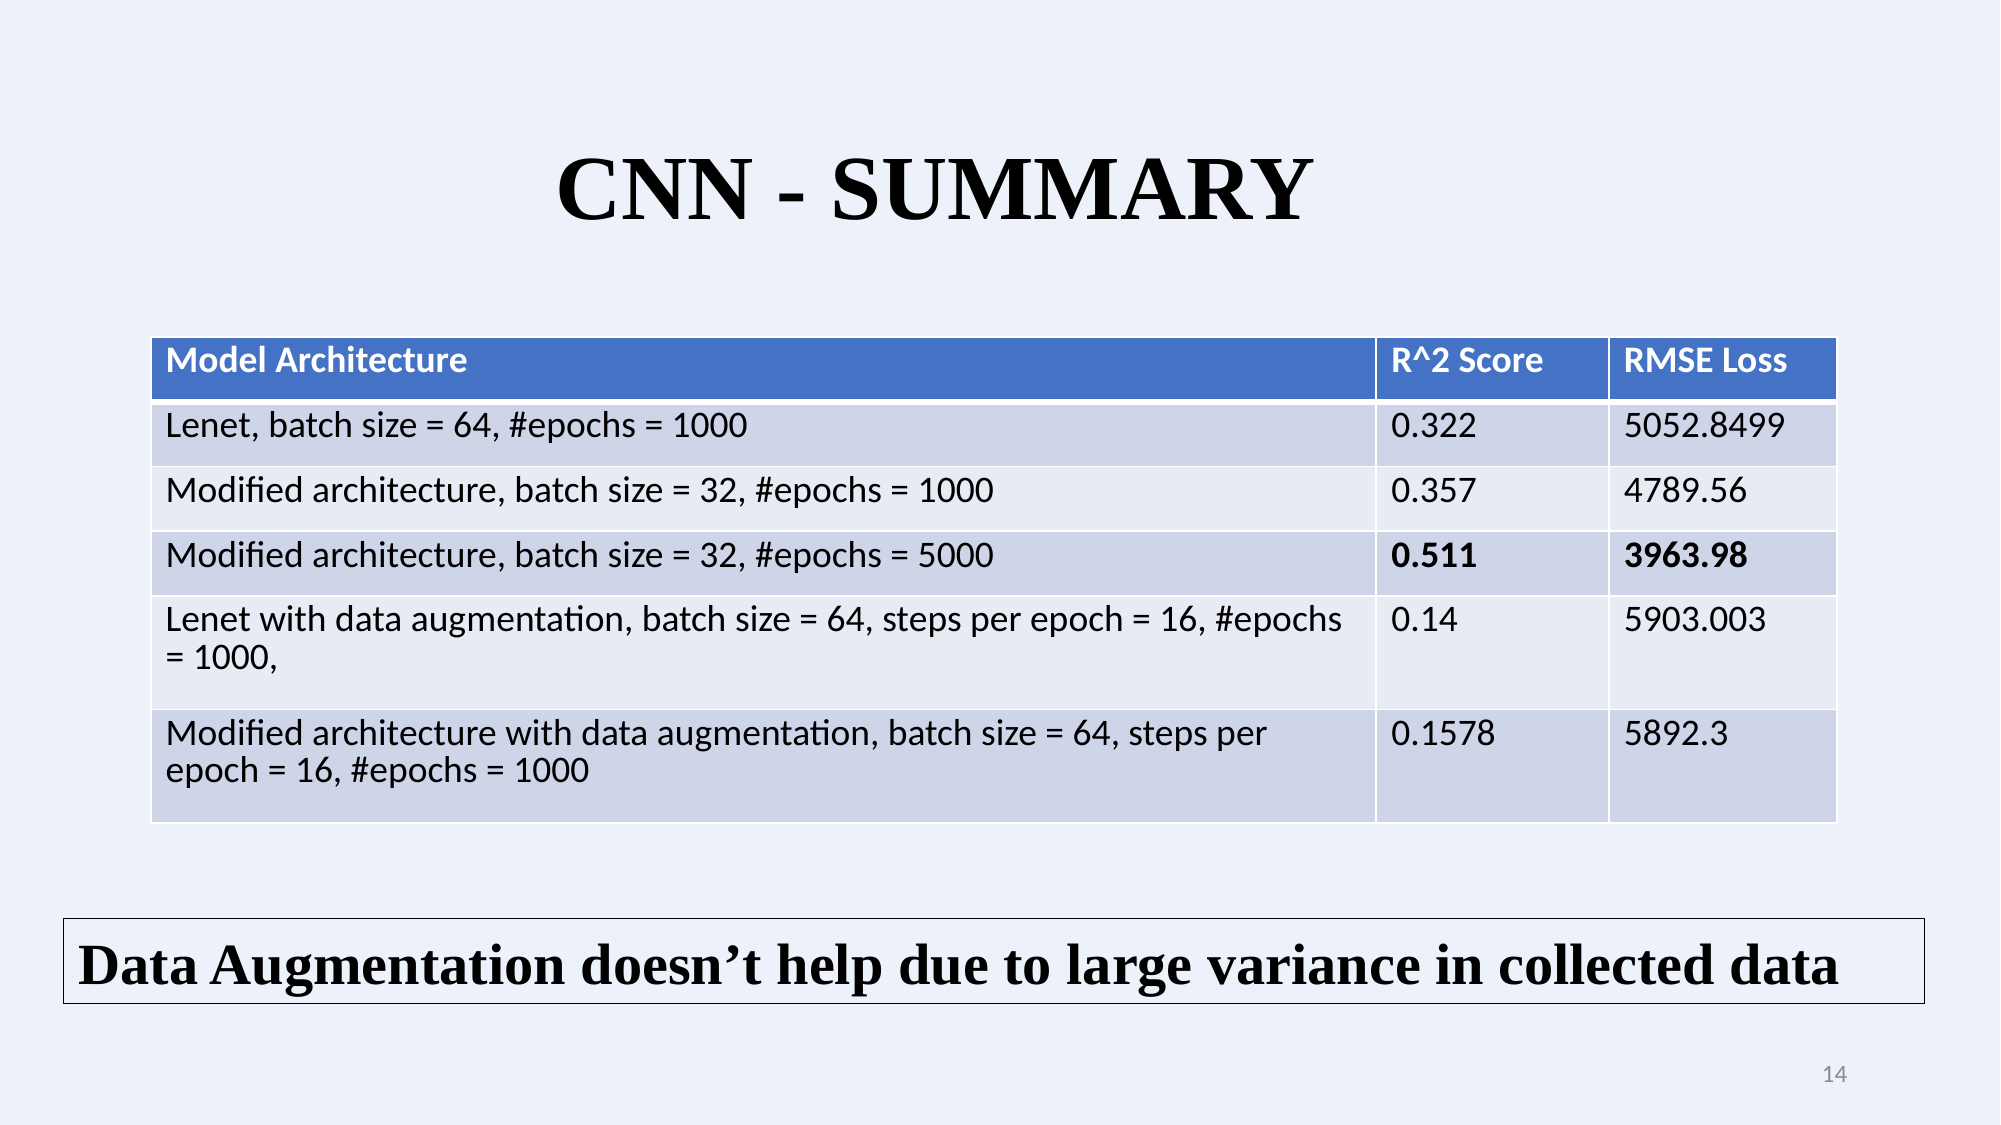

# CNN - SUMMARY
| Model Architecture | R^2 Score | RMSE Loss |
| --- | --- | --- |
| Lenet, batch size = 64, #epochs = 1000 | 0.322 | 5052.8499 |
| Modified architecture, batch size = 32, #epochs = 1000 | 0.357 | 4789.56 |
| Modified architecture, batch size = 32, #epochs = 5000 | 0.511 | 3963.98 |
| Lenet with data augmentation, batch size = 64, steps per epoch = 16, #epochs = 1000, | 0.14 | 5903.003 |
| Modified architecture with data augmentation, batch size = 64, steps per epoch = 16, #epochs = 1000 | 0.1578 | 5892.3 |
Data Augmentation doesn’t help due to large variance in collected data
14